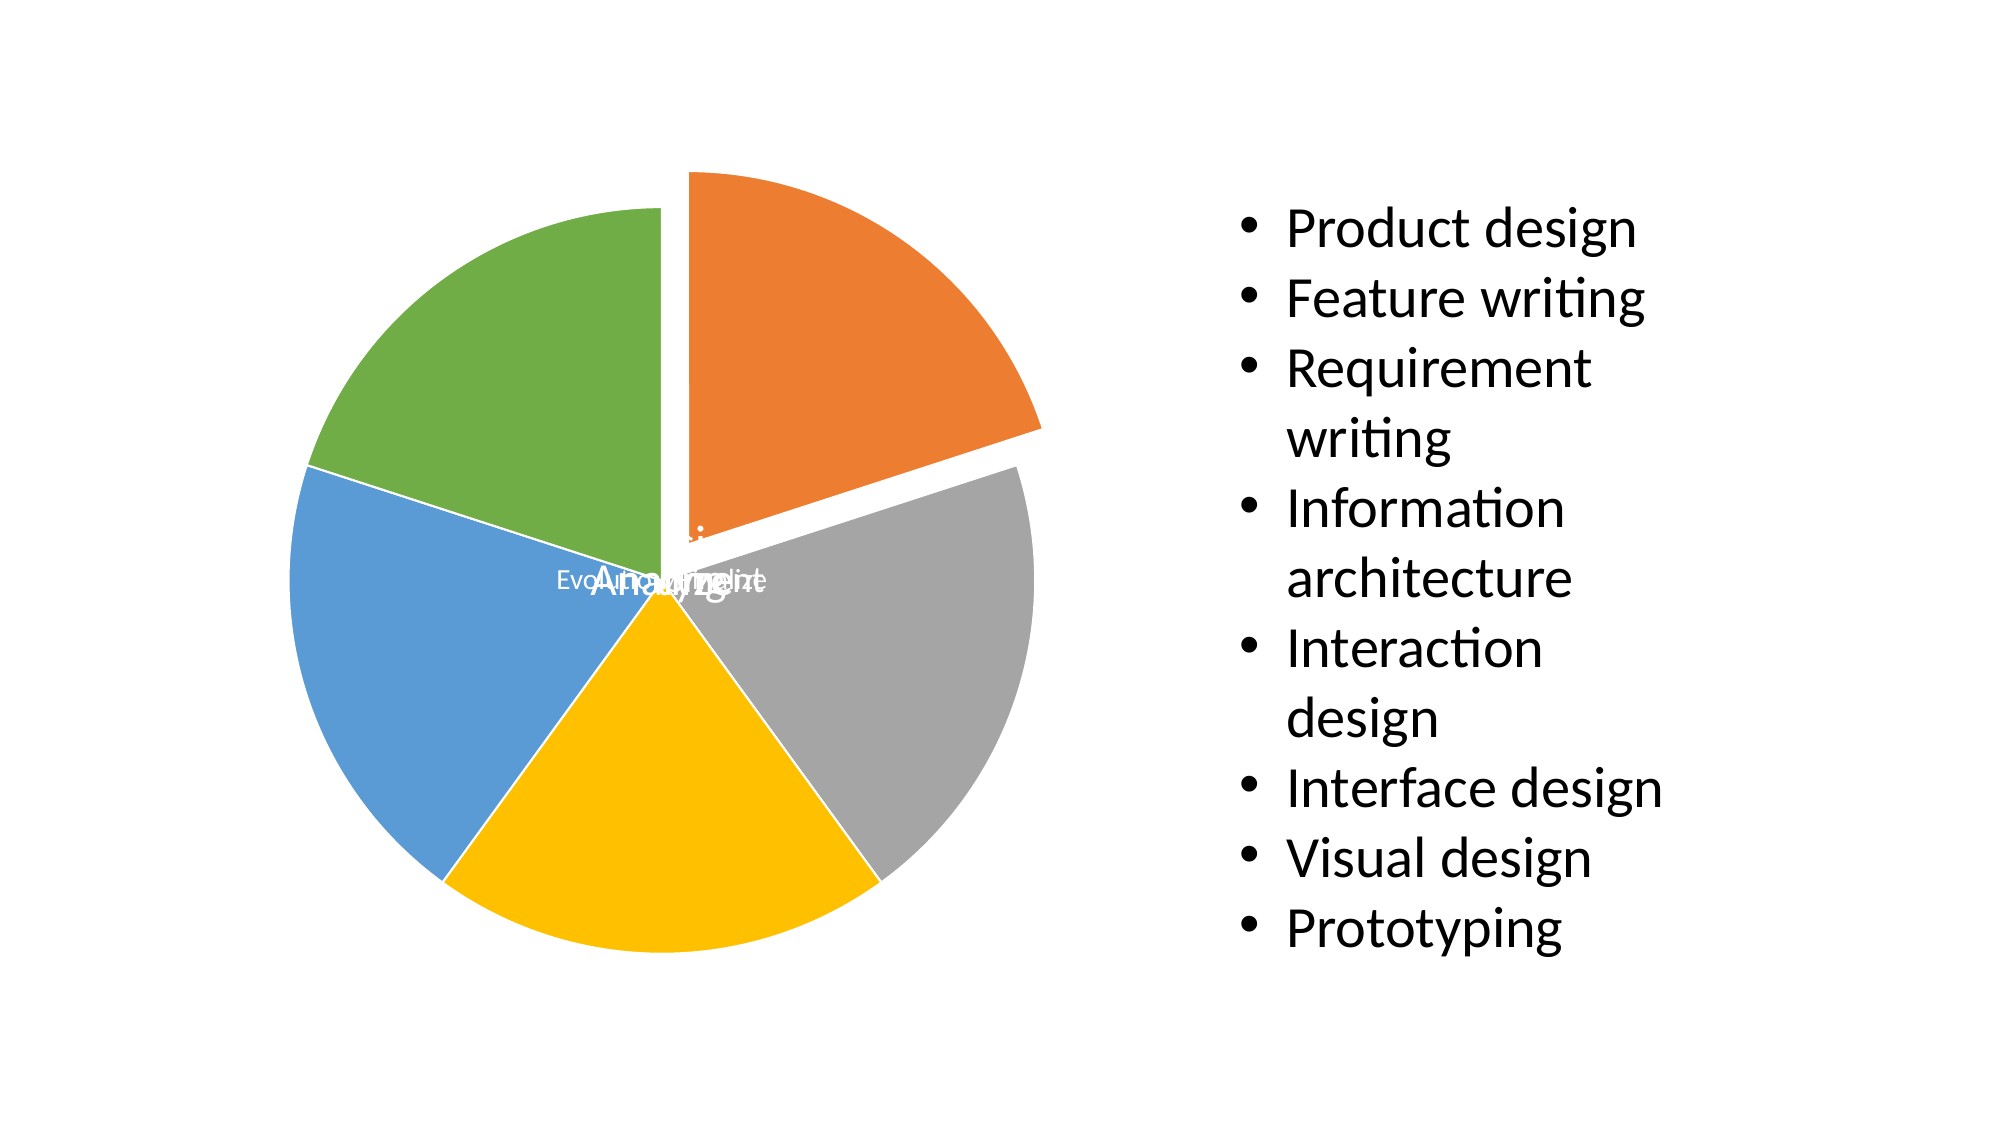

Design
Development
Testing
Evolution/Finalize
Analyze
Product design
Feature writing
Requirement writing
Information architecture
Interaction design
Interface design
Visual design
Prototyping